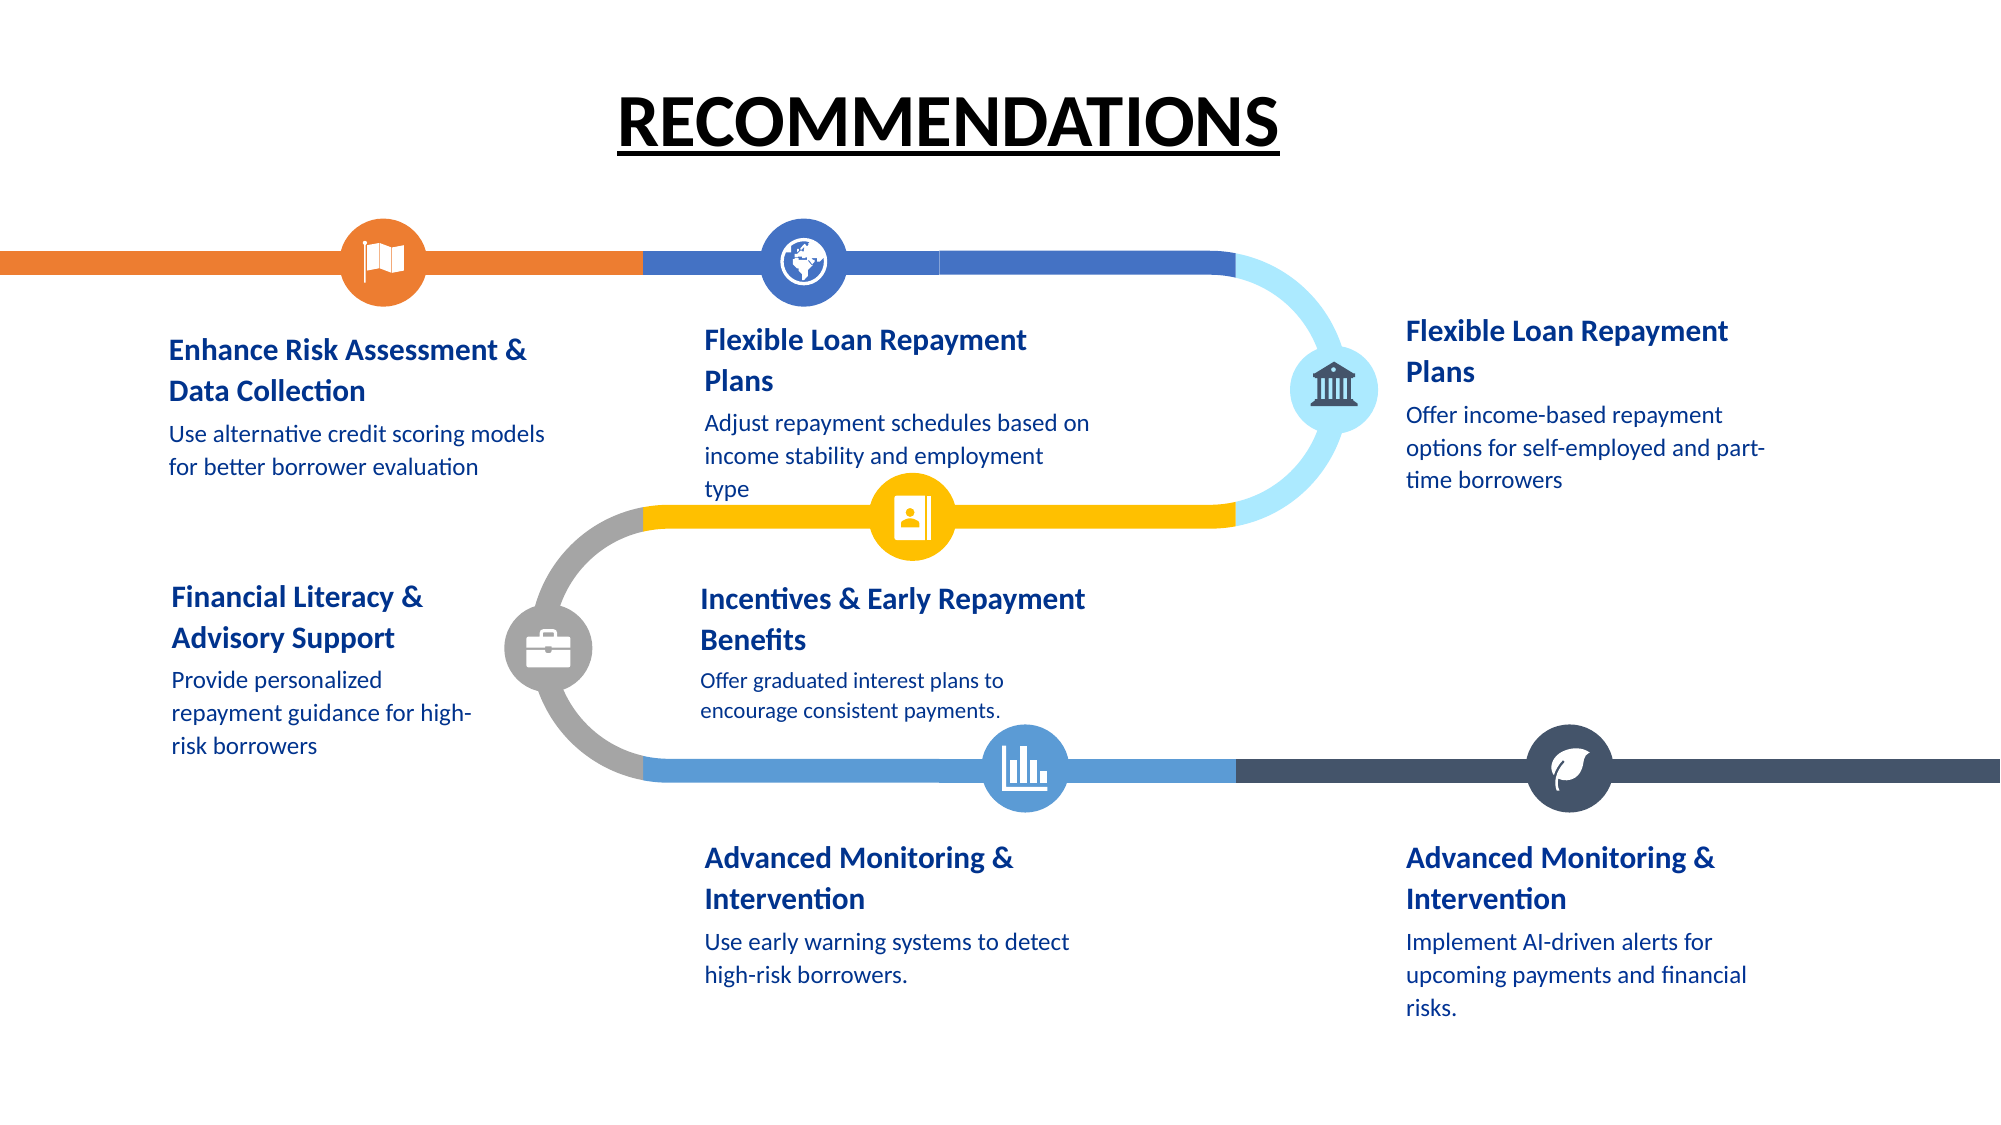

# RECOMMENDATIONS

Flexible Loan Repayment Plans
Offer income-based repayment options for self-employed and part-time borrowers
Flexible Loan Repayment Plans
Adjust repayment schedules based on income stability and employment type
Enhance Risk Assessment & Data Collection
Use alternative credit scoring models for better borrower evaluation

Financial Literacy & Advisory Support
Provide personalized repayment guidance for high-risk borrowers
Incentives & Early Repayment Benefits
Offer graduated interest plans to encourage consistent payments.

Advanced Monitoring & Intervention
Use early warning systems to detect high-risk borrowers.
Advanced Monitoring & Intervention
Implement AI-driven alerts for upcoming payments and financial risks.